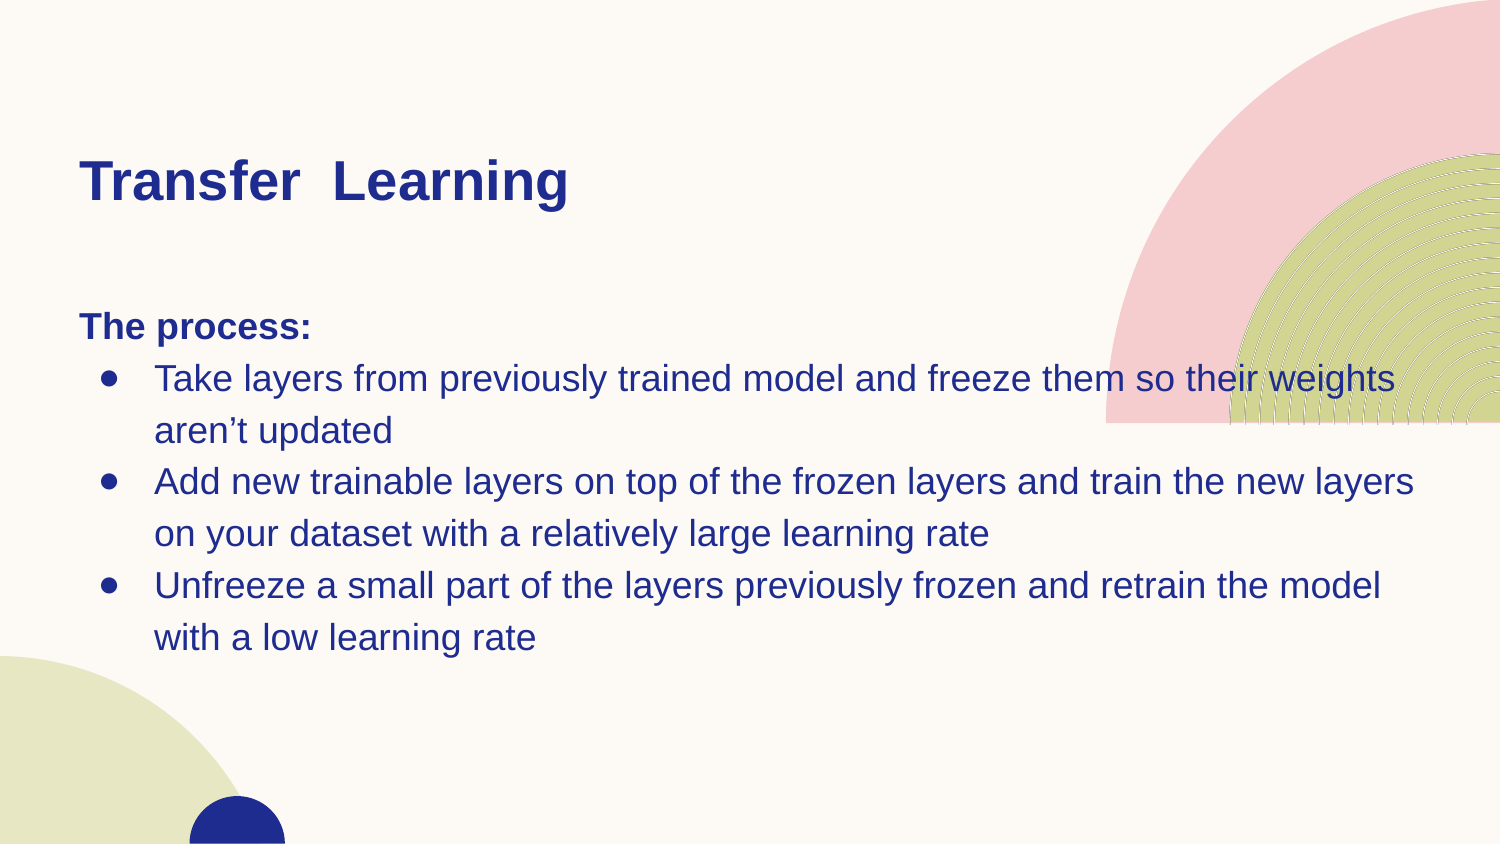

# Transfer  Learning
The process:
Take layers from previously trained model and freeze them so their weights aren’t updated
Add new trainable layers on top of the frozen layers and train the new layers on your dataset with a relatively large learning rate
Unfreeze a small part of the layers previously frozen and retrain the model with a low learning rate